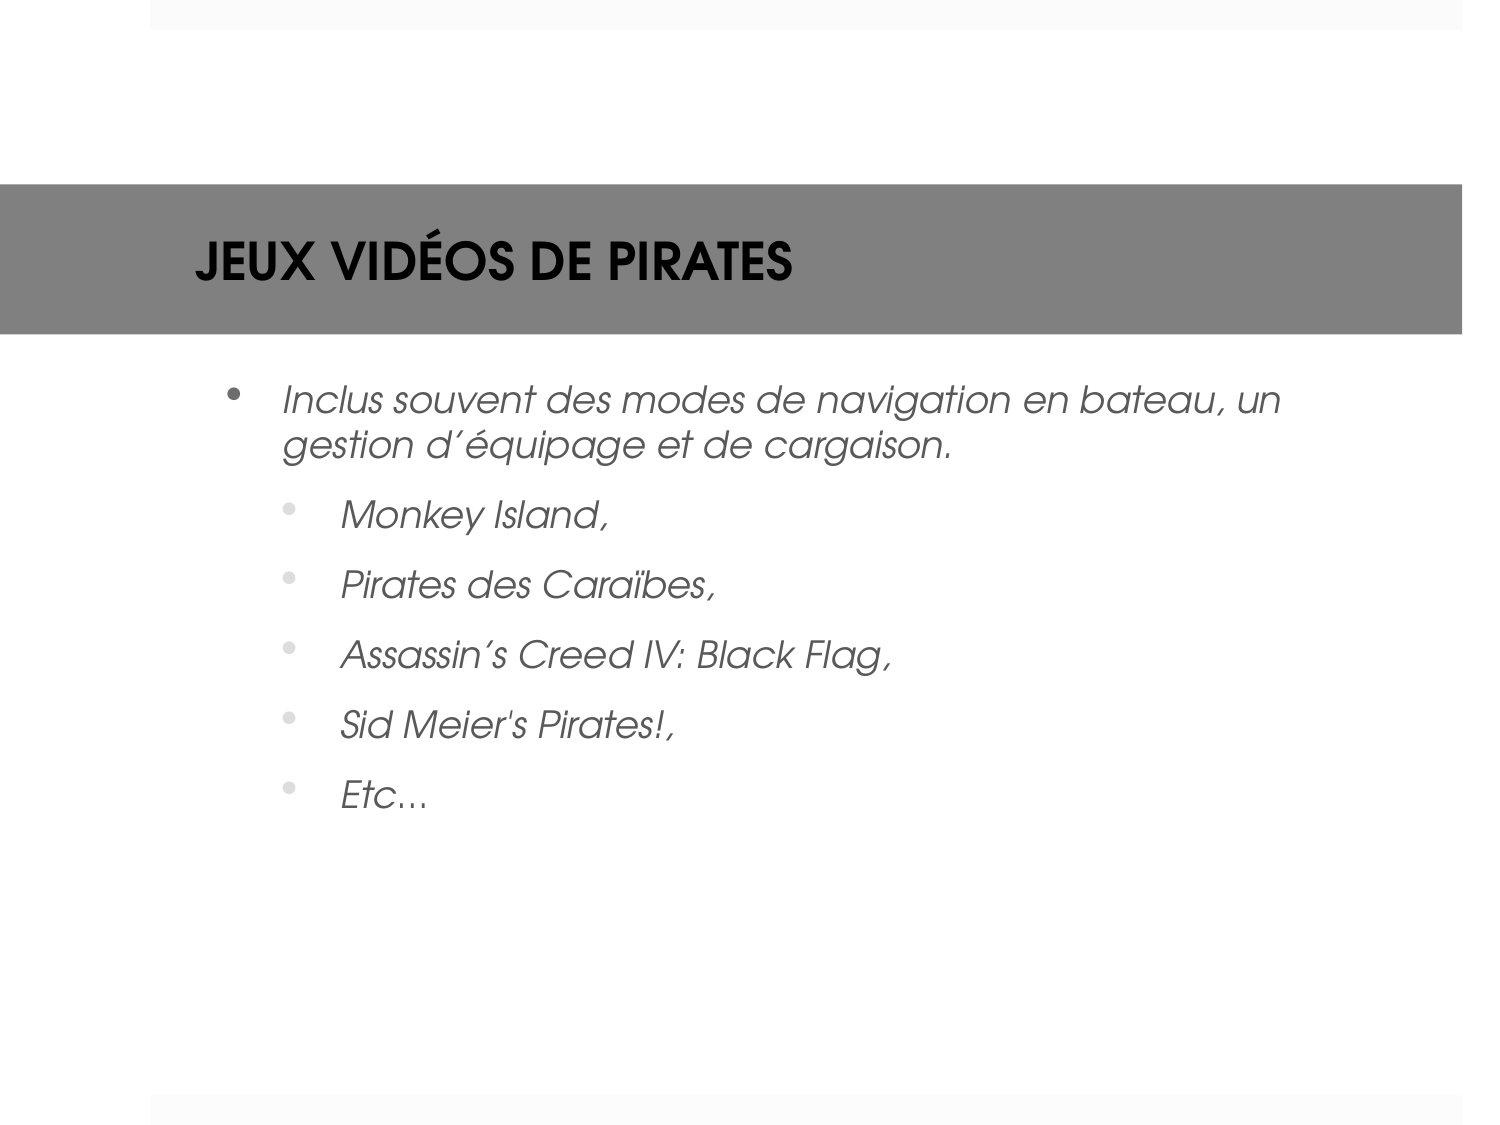

# Jeux vidéos de Pirates
Inclus souvent des modes de navigation en bateau, un gestion d’équipage et de cargaison.
Monkey Island,
Pirates des Caraïbes,
Assassin’s Creed IV: Black Flag,
Sid Meier's Pirates!,
Etc…